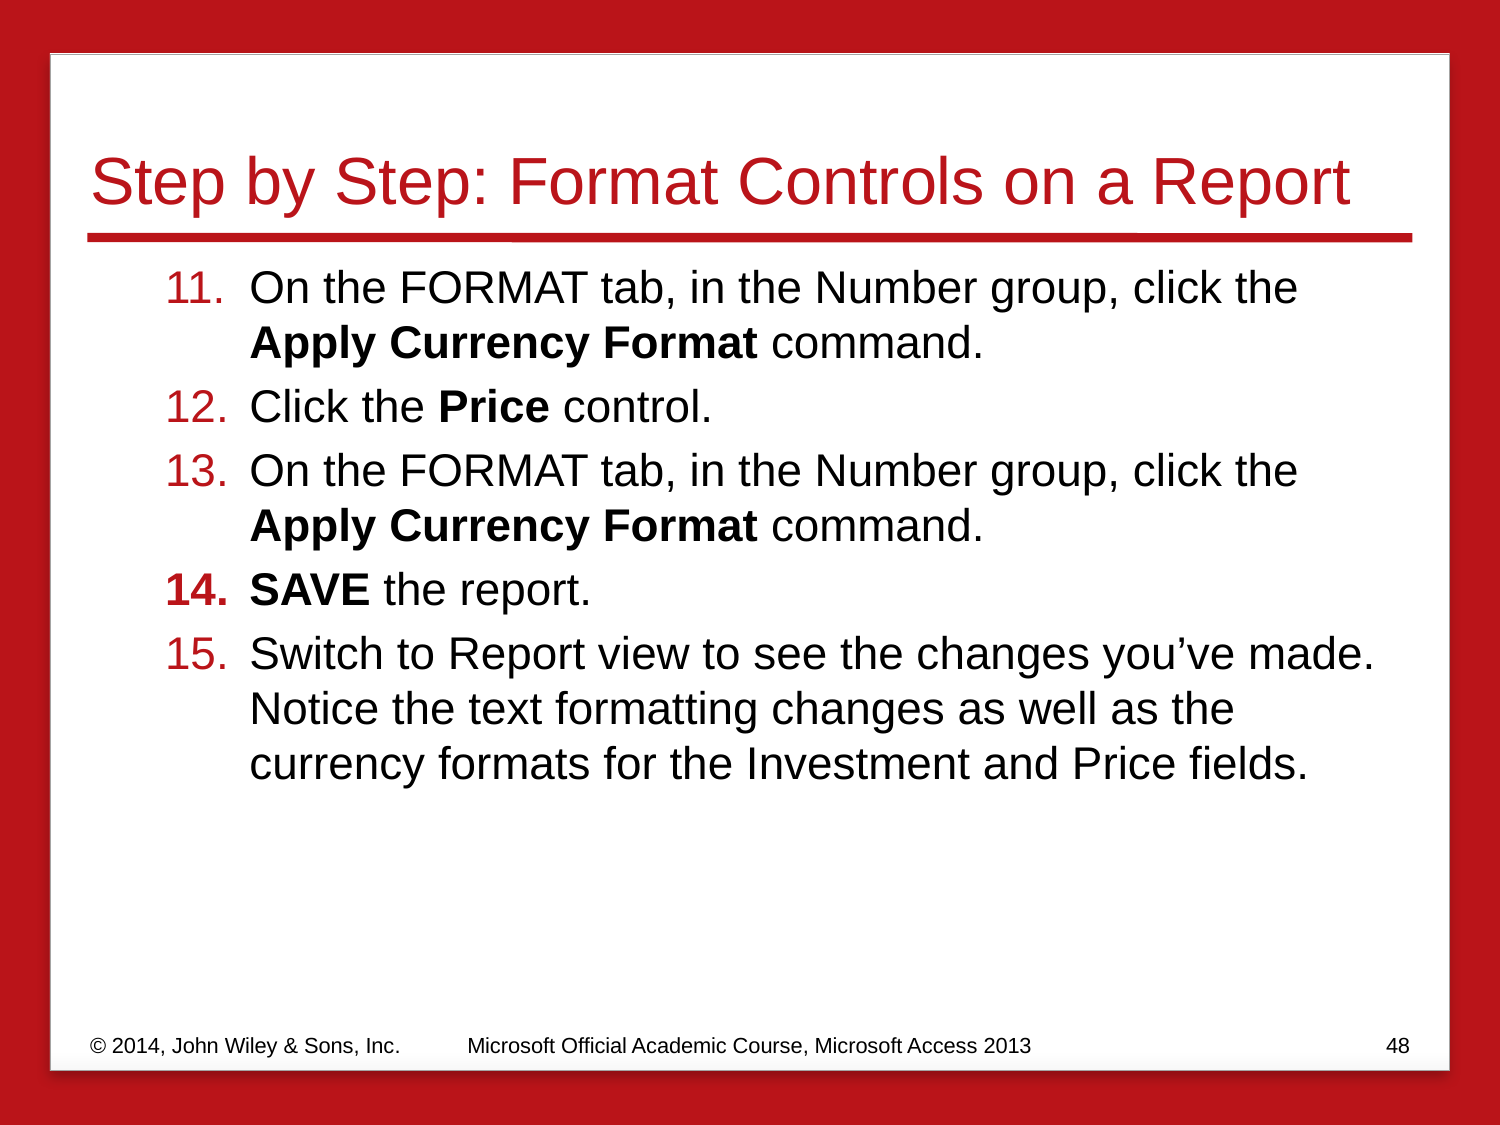

# Step by Step: Format Controls on a Report
On the FORMAT tab, in the Number group, click the Apply Currency Format command.
Click the Price control.
On the FORMAT tab, in the Number group, click the Apply Currency Format command.
SAVE the report.
Switch to Report view to see the changes you’ve made. Notice the text formatting changes as well as the currency formats for the Investment and Price fields.
© 2014, John Wiley & Sons, Inc.
Microsoft Official Academic Course, Microsoft Access 2013
48